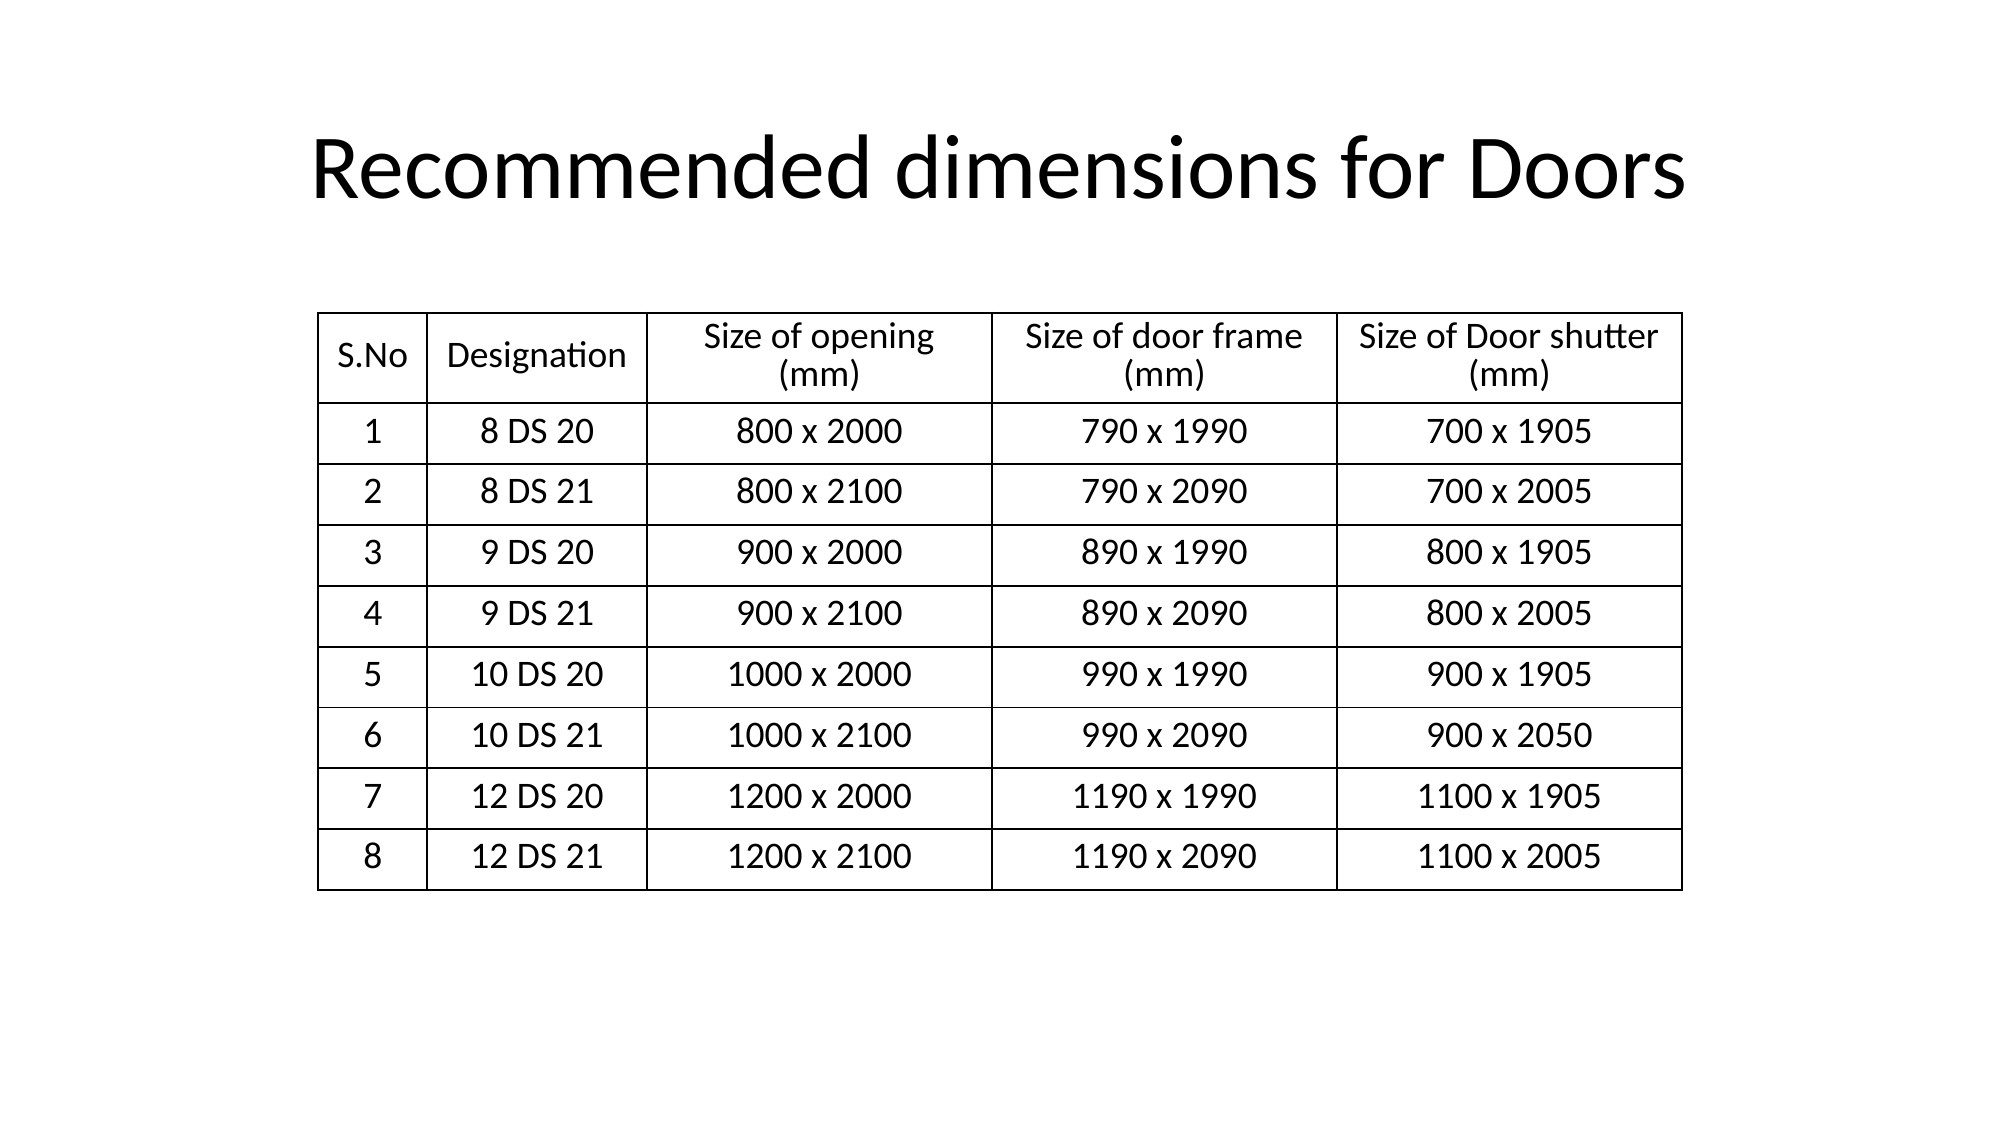

# Recommended dimensions for Doors
| S.No | Designation | Size of opening (mm) | Size of door frame (mm) | Size of Door shutter (mm) |
| --- | --- | --- | --- | --- |
| 1 | 8 DS 20 | 800 x 2000 | 790 x 1990 | 700 x 1905 |
| 2 | 8 DS 21 | 800 x 2100 | 790 x 2090 | 700 x 2005 |
| 3 | 9 DS 20 | 900 x 2000 | 890 x 1990 | 800 x 1905 |
| 4 | 9 DS 21 | 900 x 2100 | 890 x 2090 | 800 x 2005 |
| 5 | 10 DS 20 | 1000 x 2000 | 990 x 1990 | 900 x 1905 |
| 6 | 10 DS 21 | 1000 x 2100 | 990 x 2090 | 900 x 2050 |
| 7 | 12 DS 20 | 1200 x 2000 | 1190 x 1990 | 1100 x 1905 |
| 8 | 12 DS 21 | 1200 x 2100 | 1190 x 2090 | 1100 x 2005 |